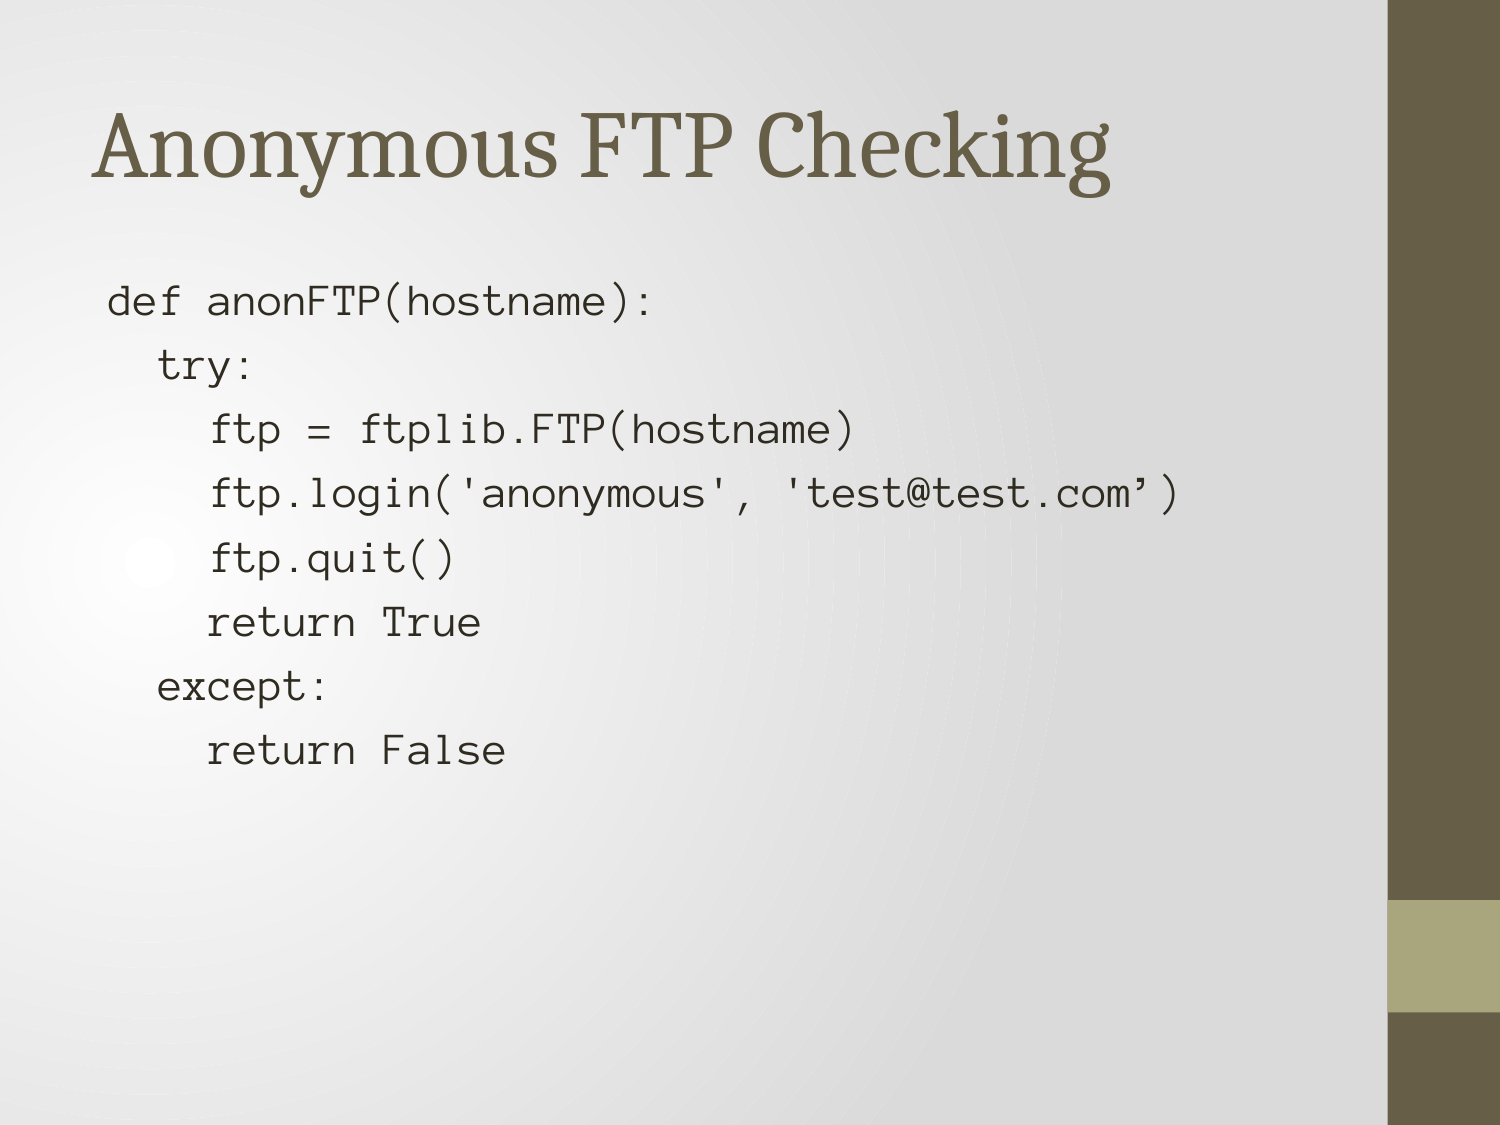

# Anonymous FTP Checking
def anonFTP(hostname):
  try:
    ftp = ftplib.FTP(hostname)
    ftp.login('anonymous', 'test@test.com’)
    ftp.quit()
    return True
  except:
    return False